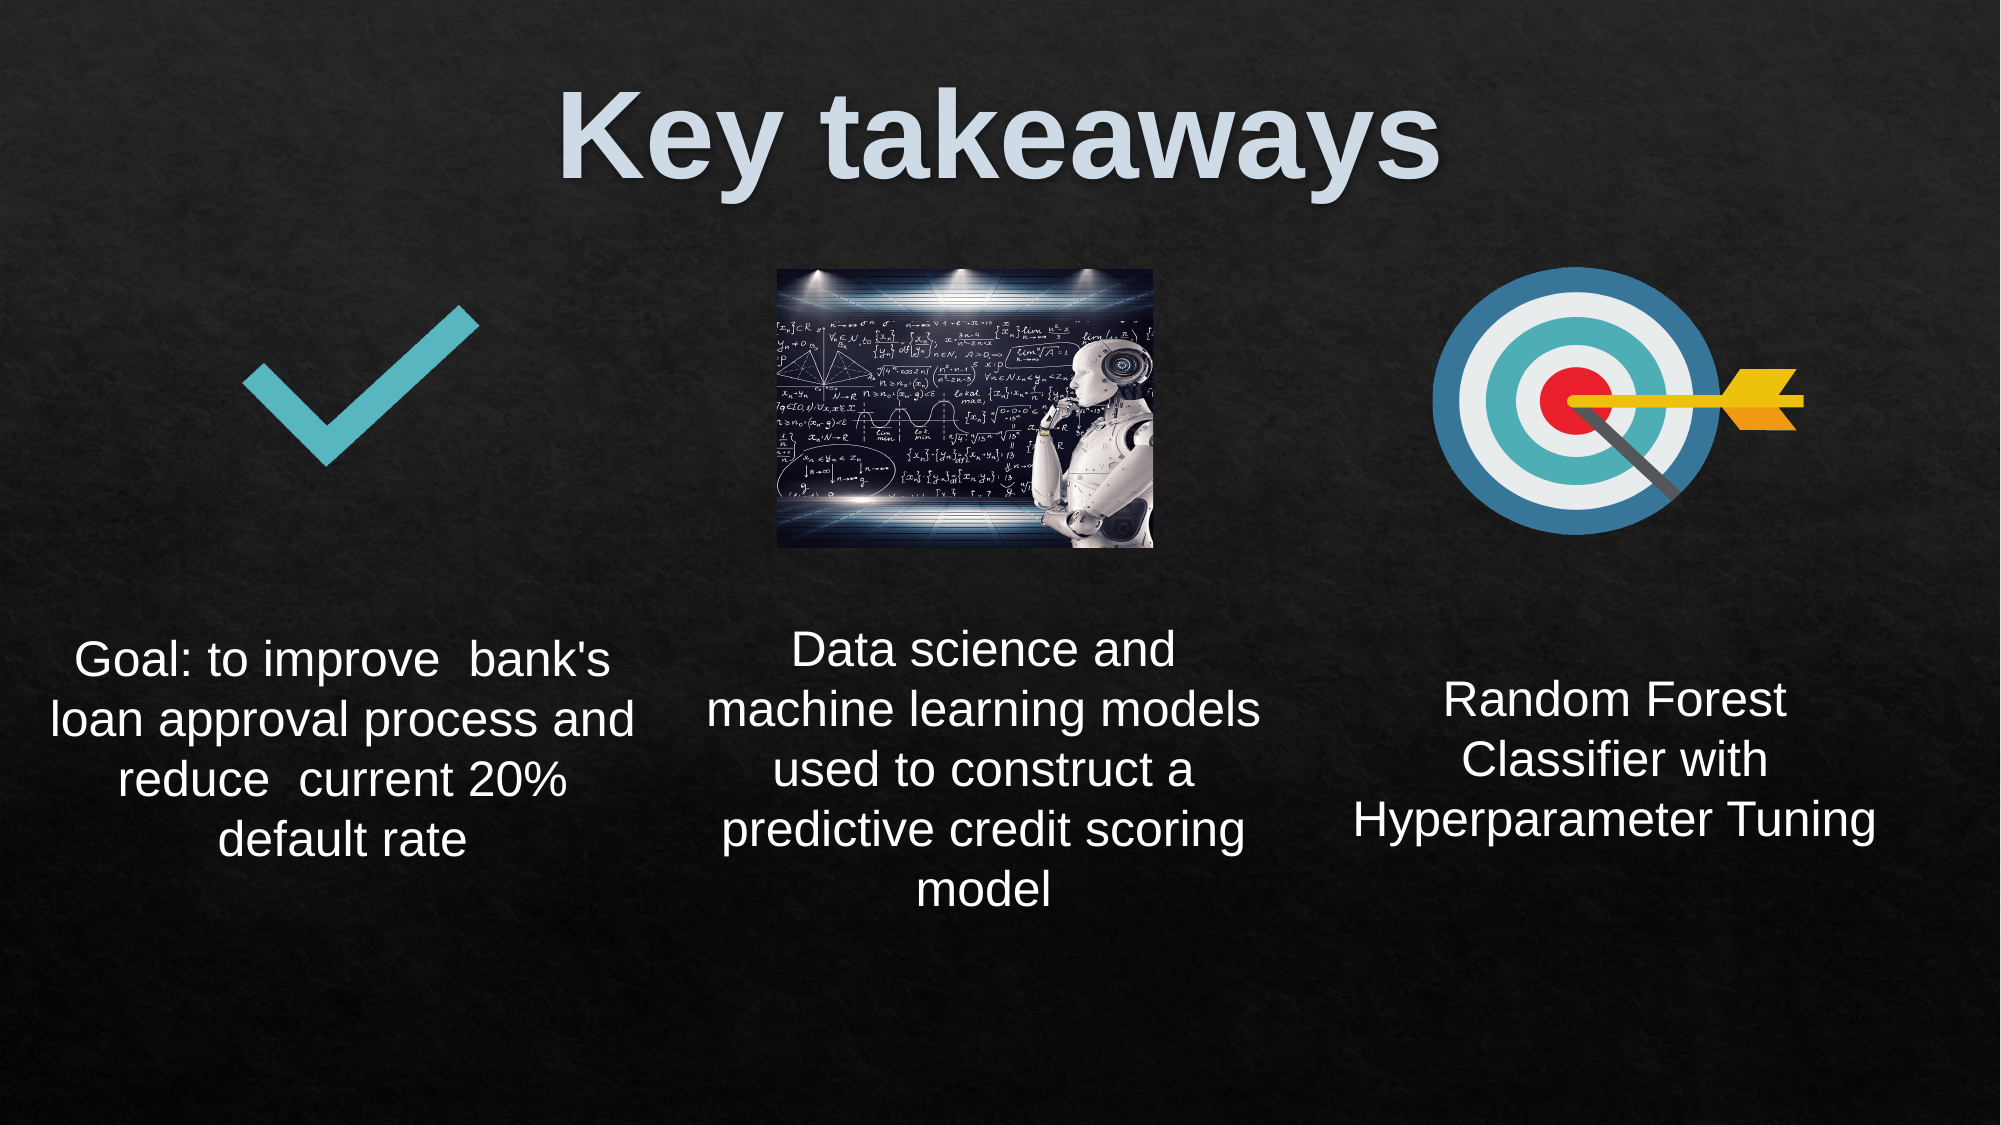

# Key takeaways

Goal: to improve  bank's loan approval process and reduce  current 20% default rate

Data science and machine learning models used to construct a predictive credit scoring model

Random Forest Classifier with Hyperparameter Tuning